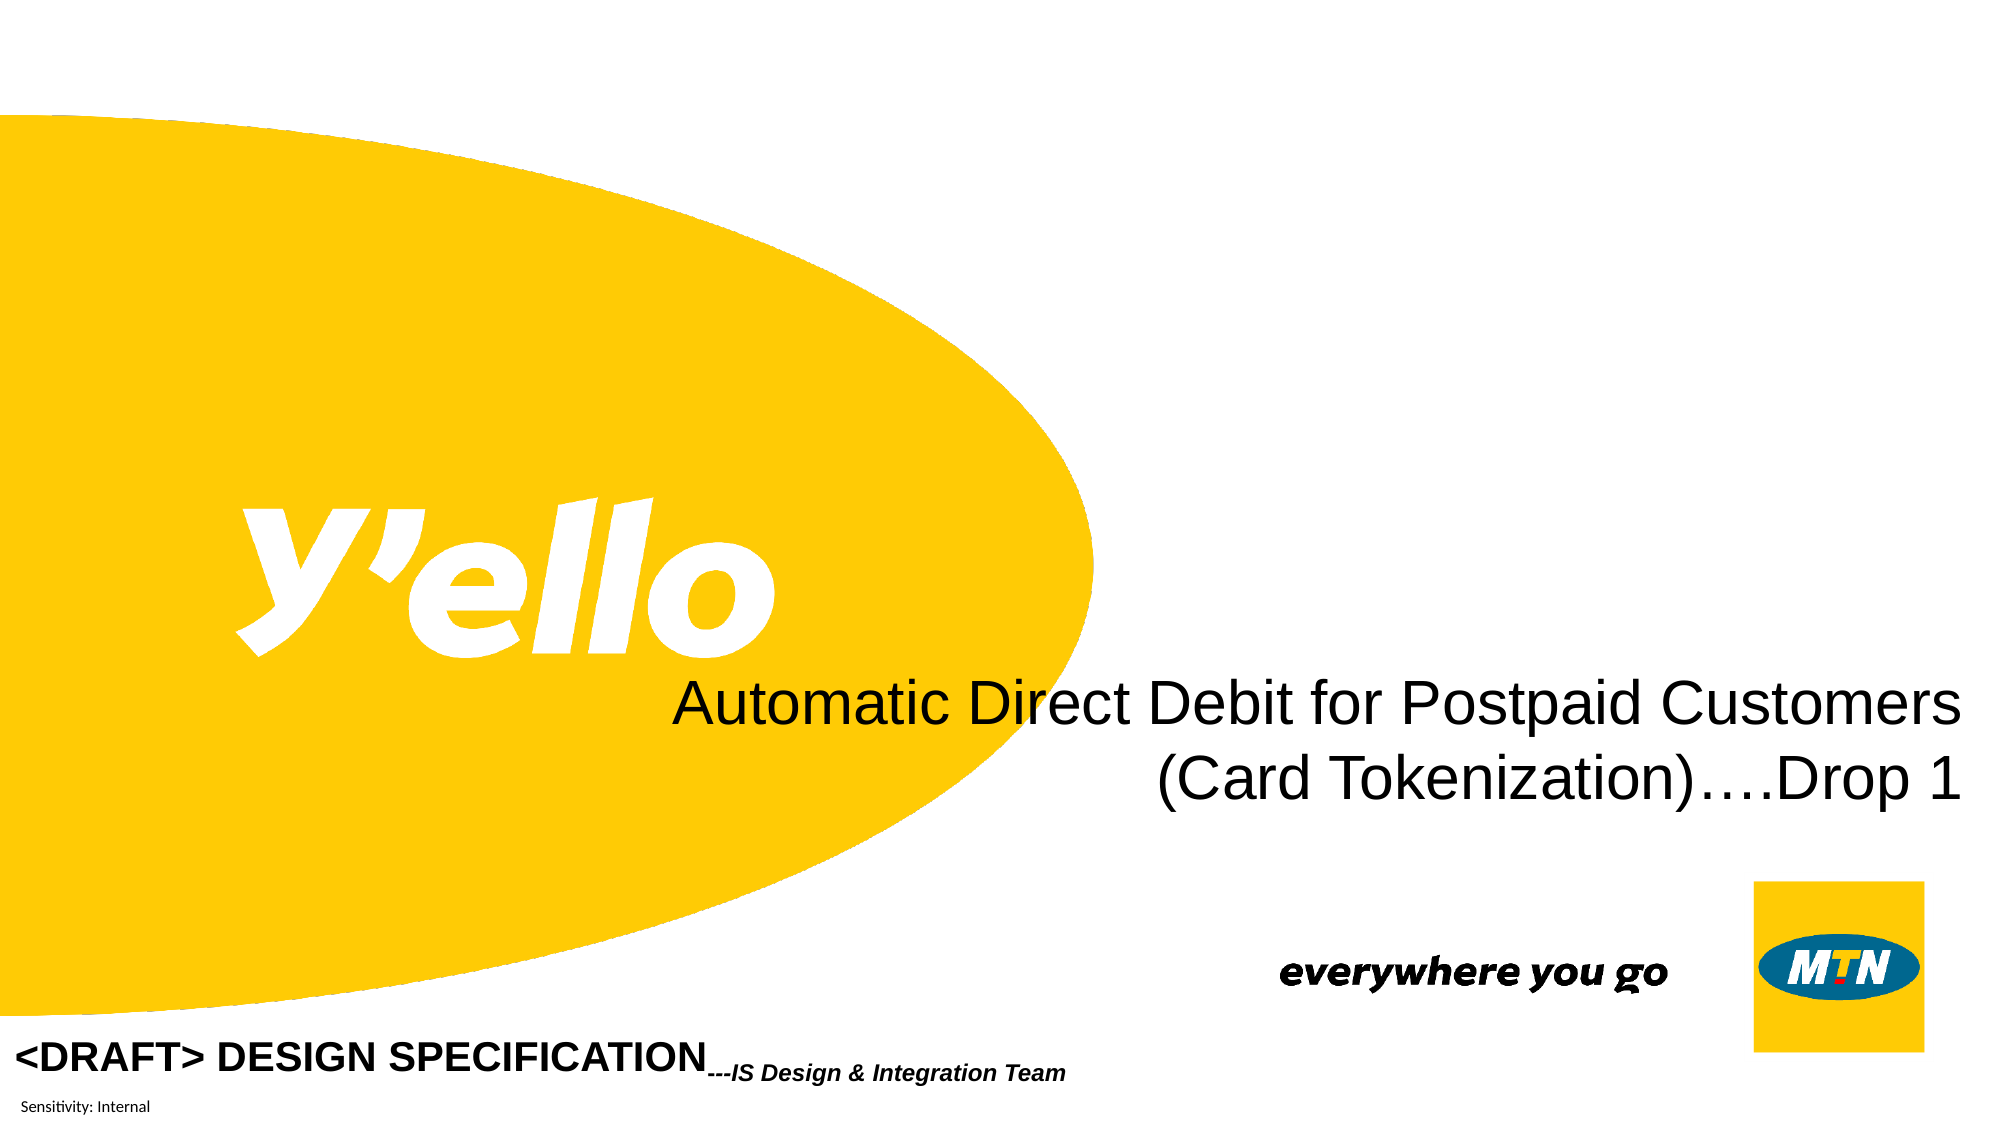

Automatic Direct Debit for Postpaid Customers (Card Tokenization)….Drop 1
<DRAFT> DESIGN SPECIFICATION---IS Design & Integration Team